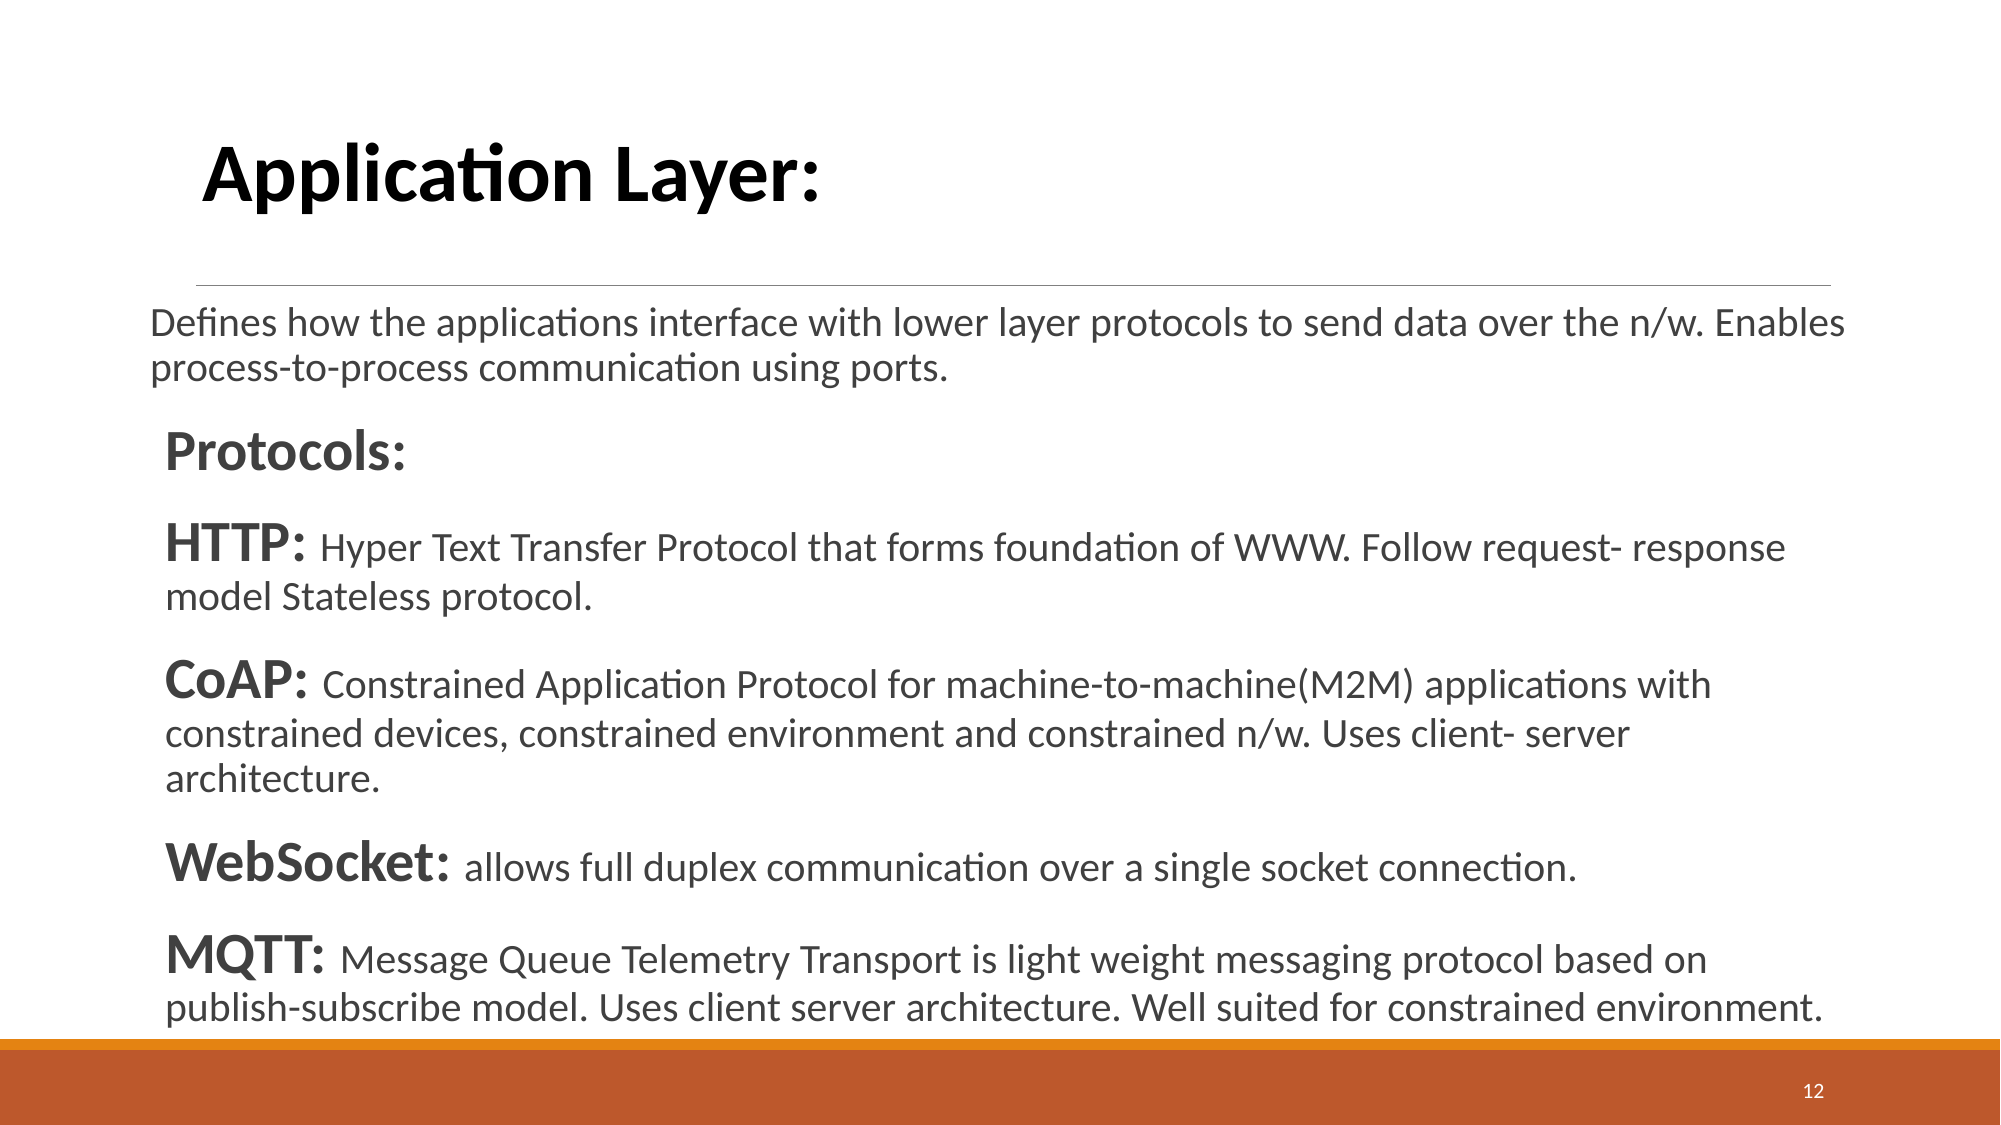

Application Layer:
Defines how the applications interface with lower layer protocols to send data over the n/w. Enables process-to-process communication using ports.
Protocols:
HTTP: Hyper Text Transfer Protocol that forms foundation of WWW. Follow request- response model Stateless protocol.
CoAP: Constrained Application Protocol for machine-to-machine(M2M) applications with constrained devices, constrained environment and constrained n/w. Uses client- server architecture.
WebSocket: allows full duplex communication over a single socket connection.
MQTT: Message Queue Telemetry Transport is light weight messaging protocol based on publish-subscribe model. Uses client server architecture. Well suited for constrained environment.

12